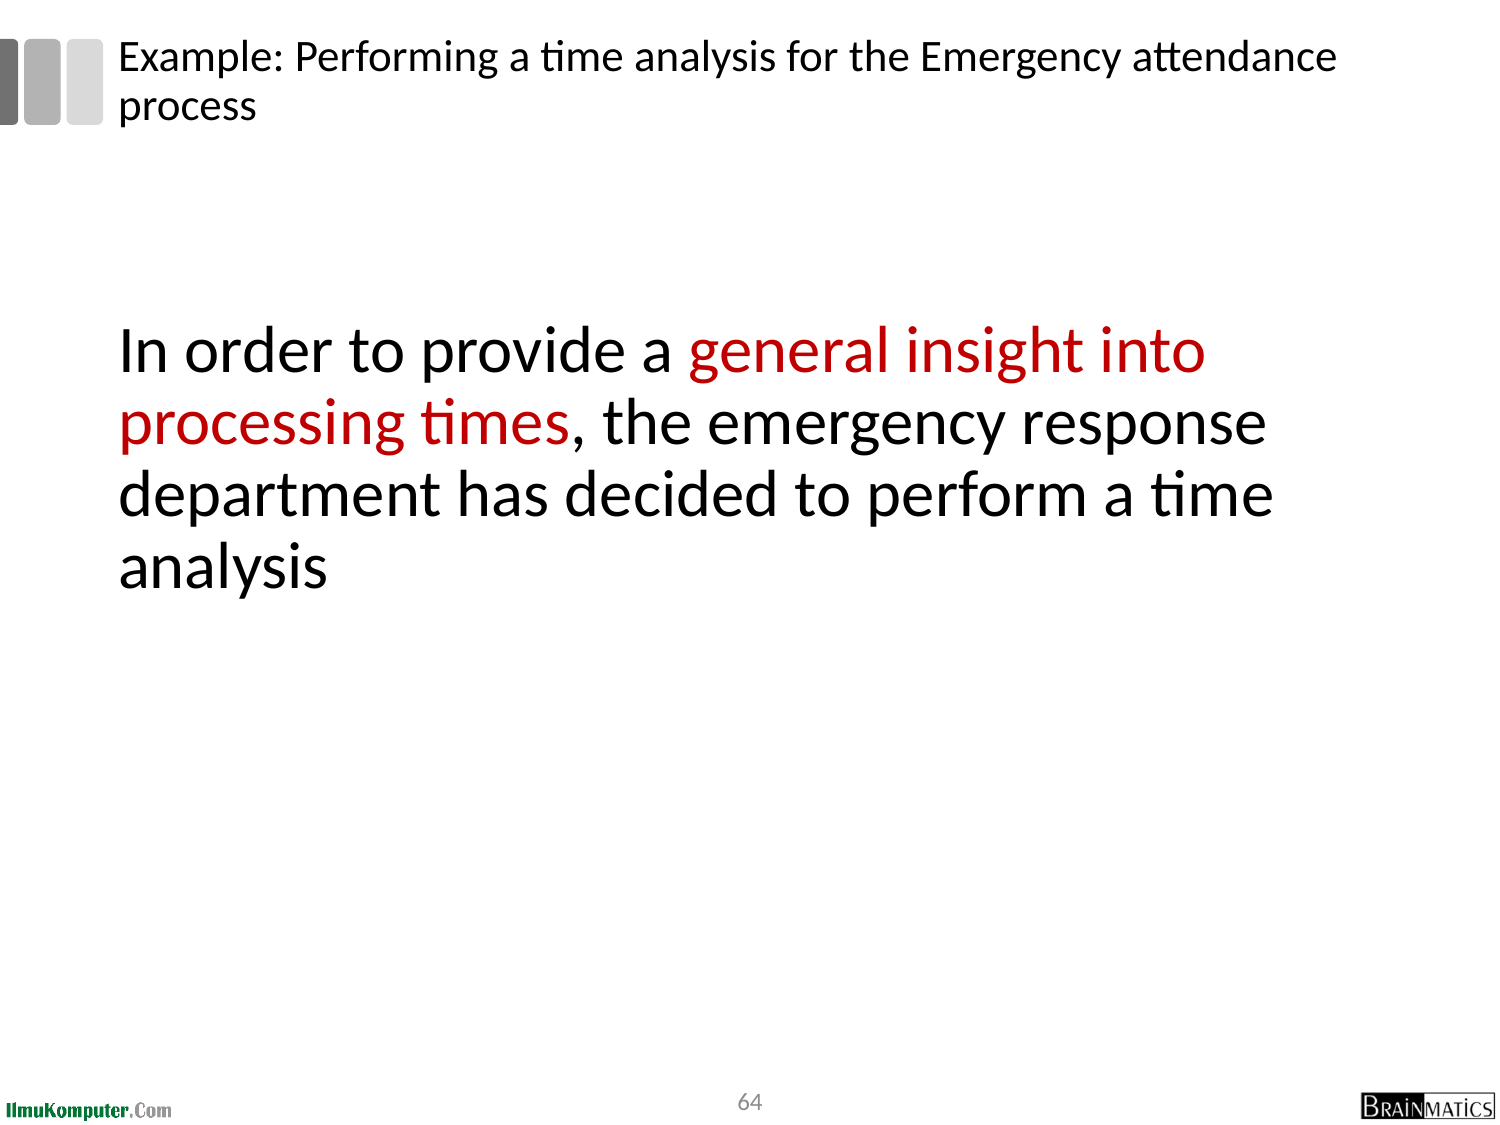

# Example: Performing a time analysis for the Emergency attendance process
In order to provide a general insight into processing times, the emergency response department has decided to perform a time analysis
64